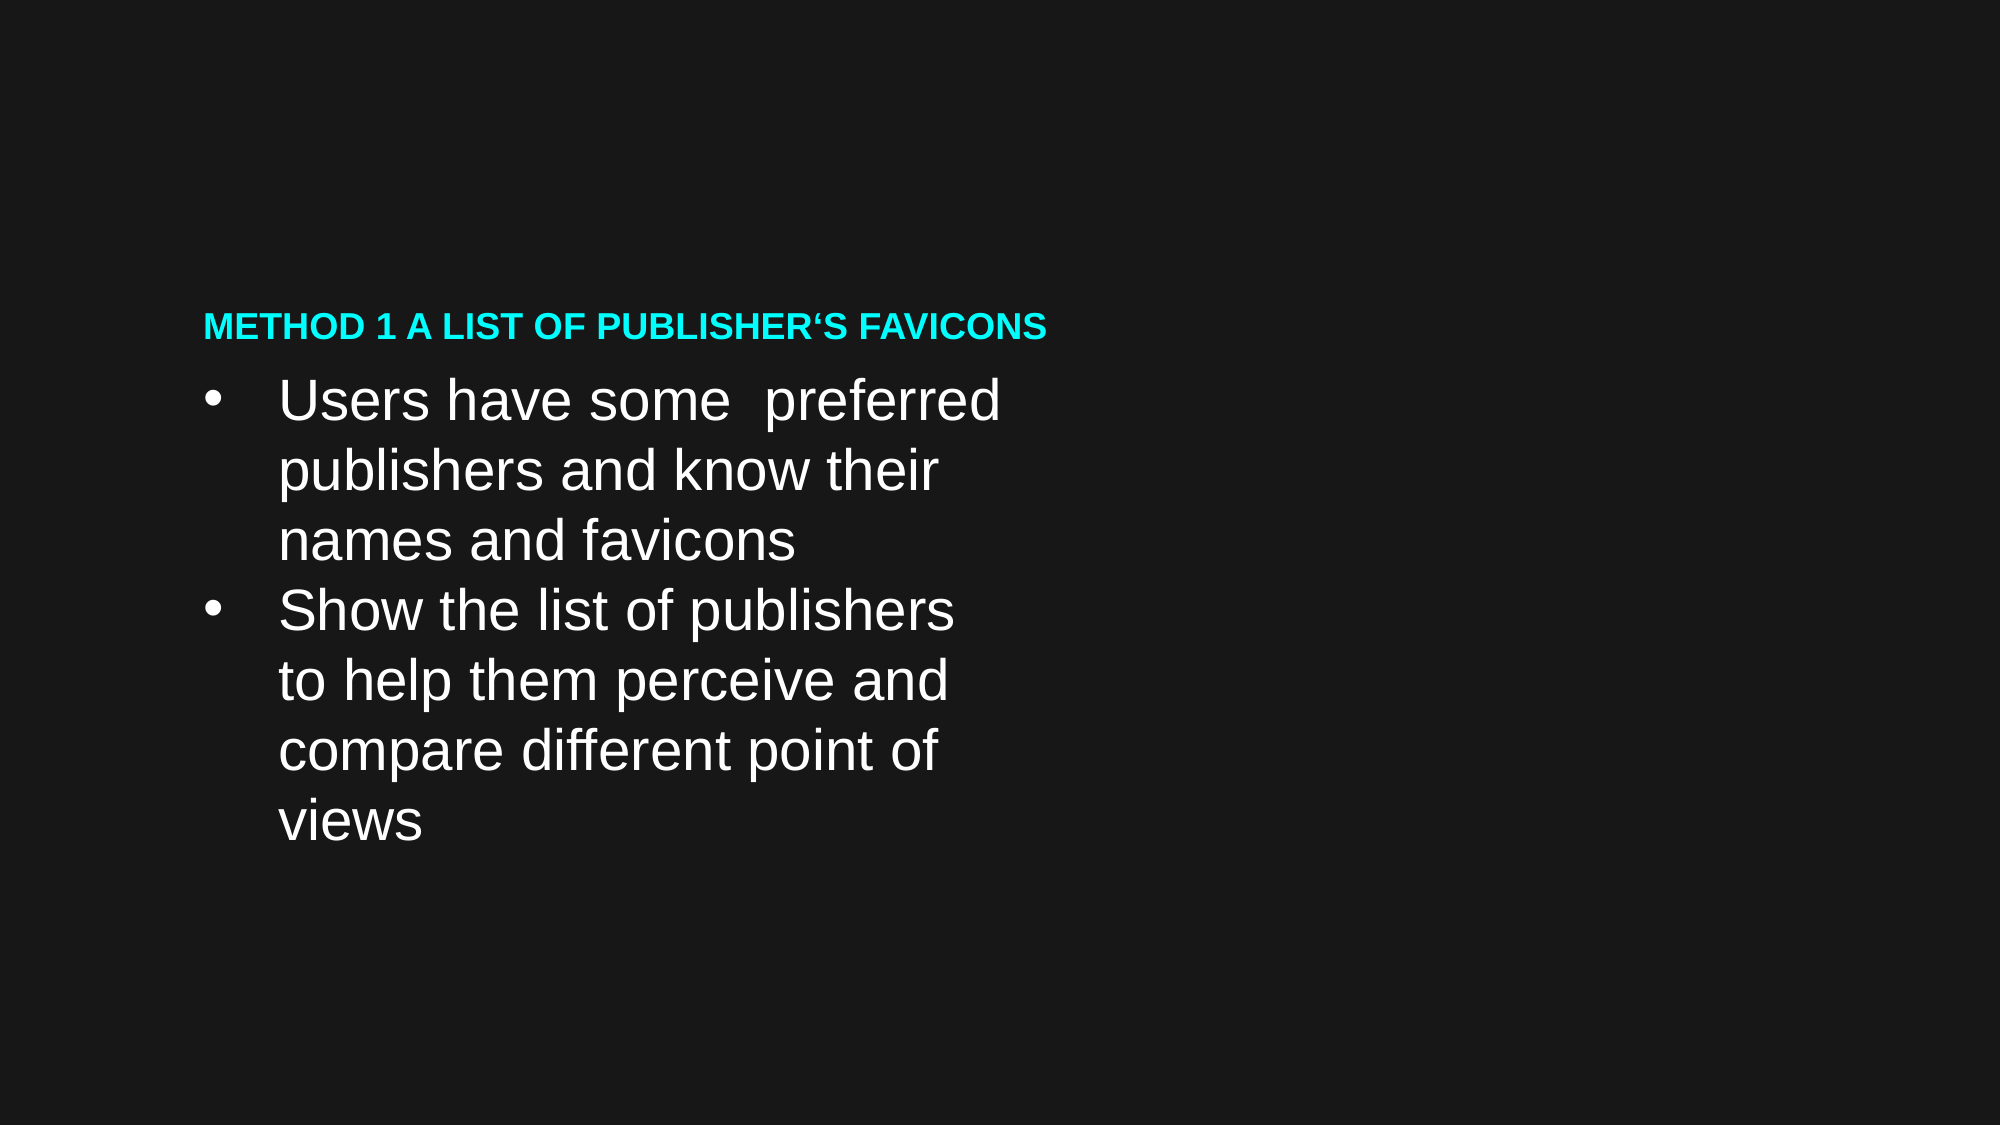

METHOD 1 A LIST OF PUBLISHER‘S FAVICONS
Users have some  preferred publishers and know their names and favicons
Show the list of publishers to help them perceive and compare different point of views